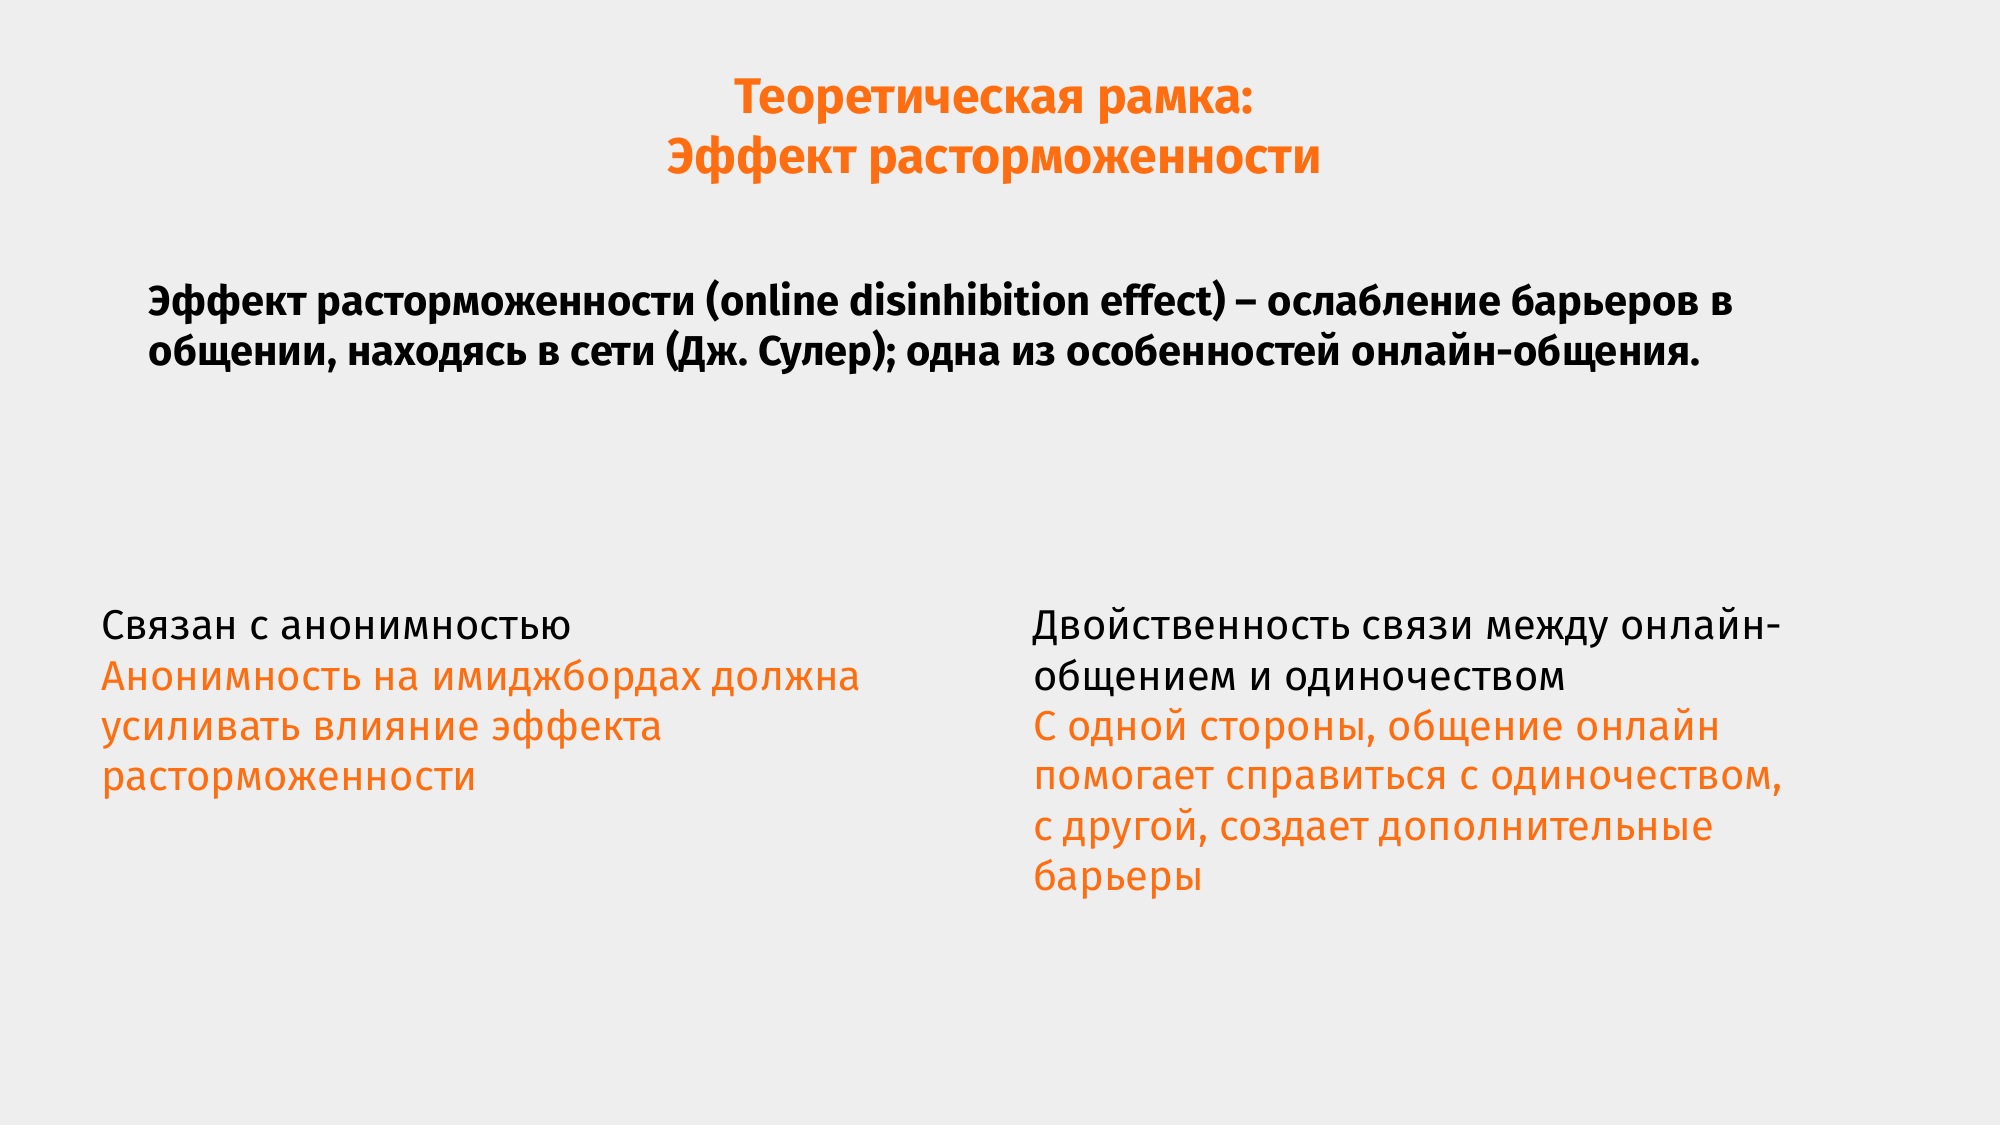

Теоретическая рамка:
Эффект расторможенности
Эффект расторможенности (online disinhibition effect) – ослабление барьеров в общении, находясь в сети (Дж. Сулер); одна из особенностей онлайн-общения.
Связан с анонимностью
Анонимность на имиджбордах должна усиливать влияние эффекта расторможенности

Двойственность связи между онлайн-общением и одиночеством
С одной стороны, общение онлайн помогает справиться с одиночеством,
с другой, создает дополнительные барьеры